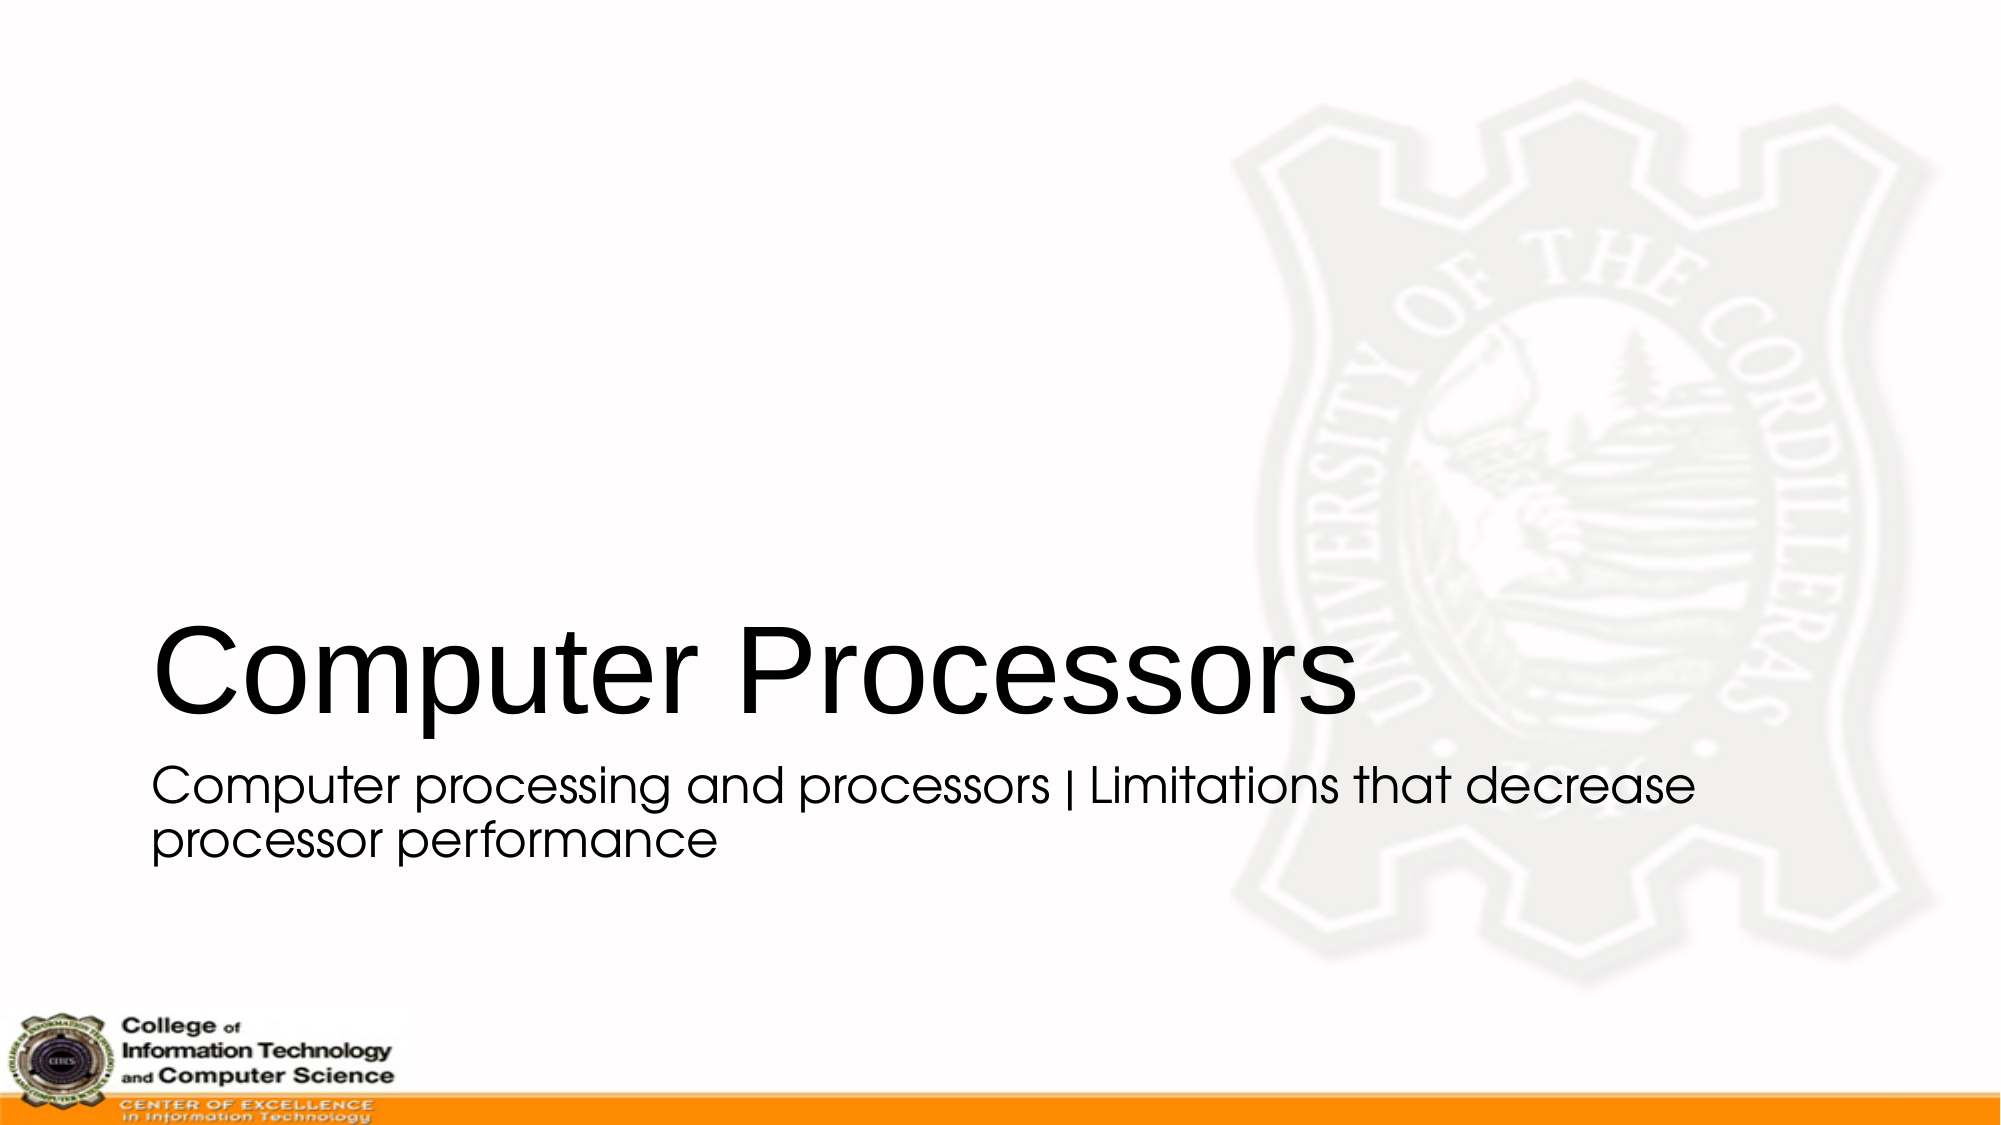

# Computer Processors
Computer processing and processors | Limitations that decrease processor performance